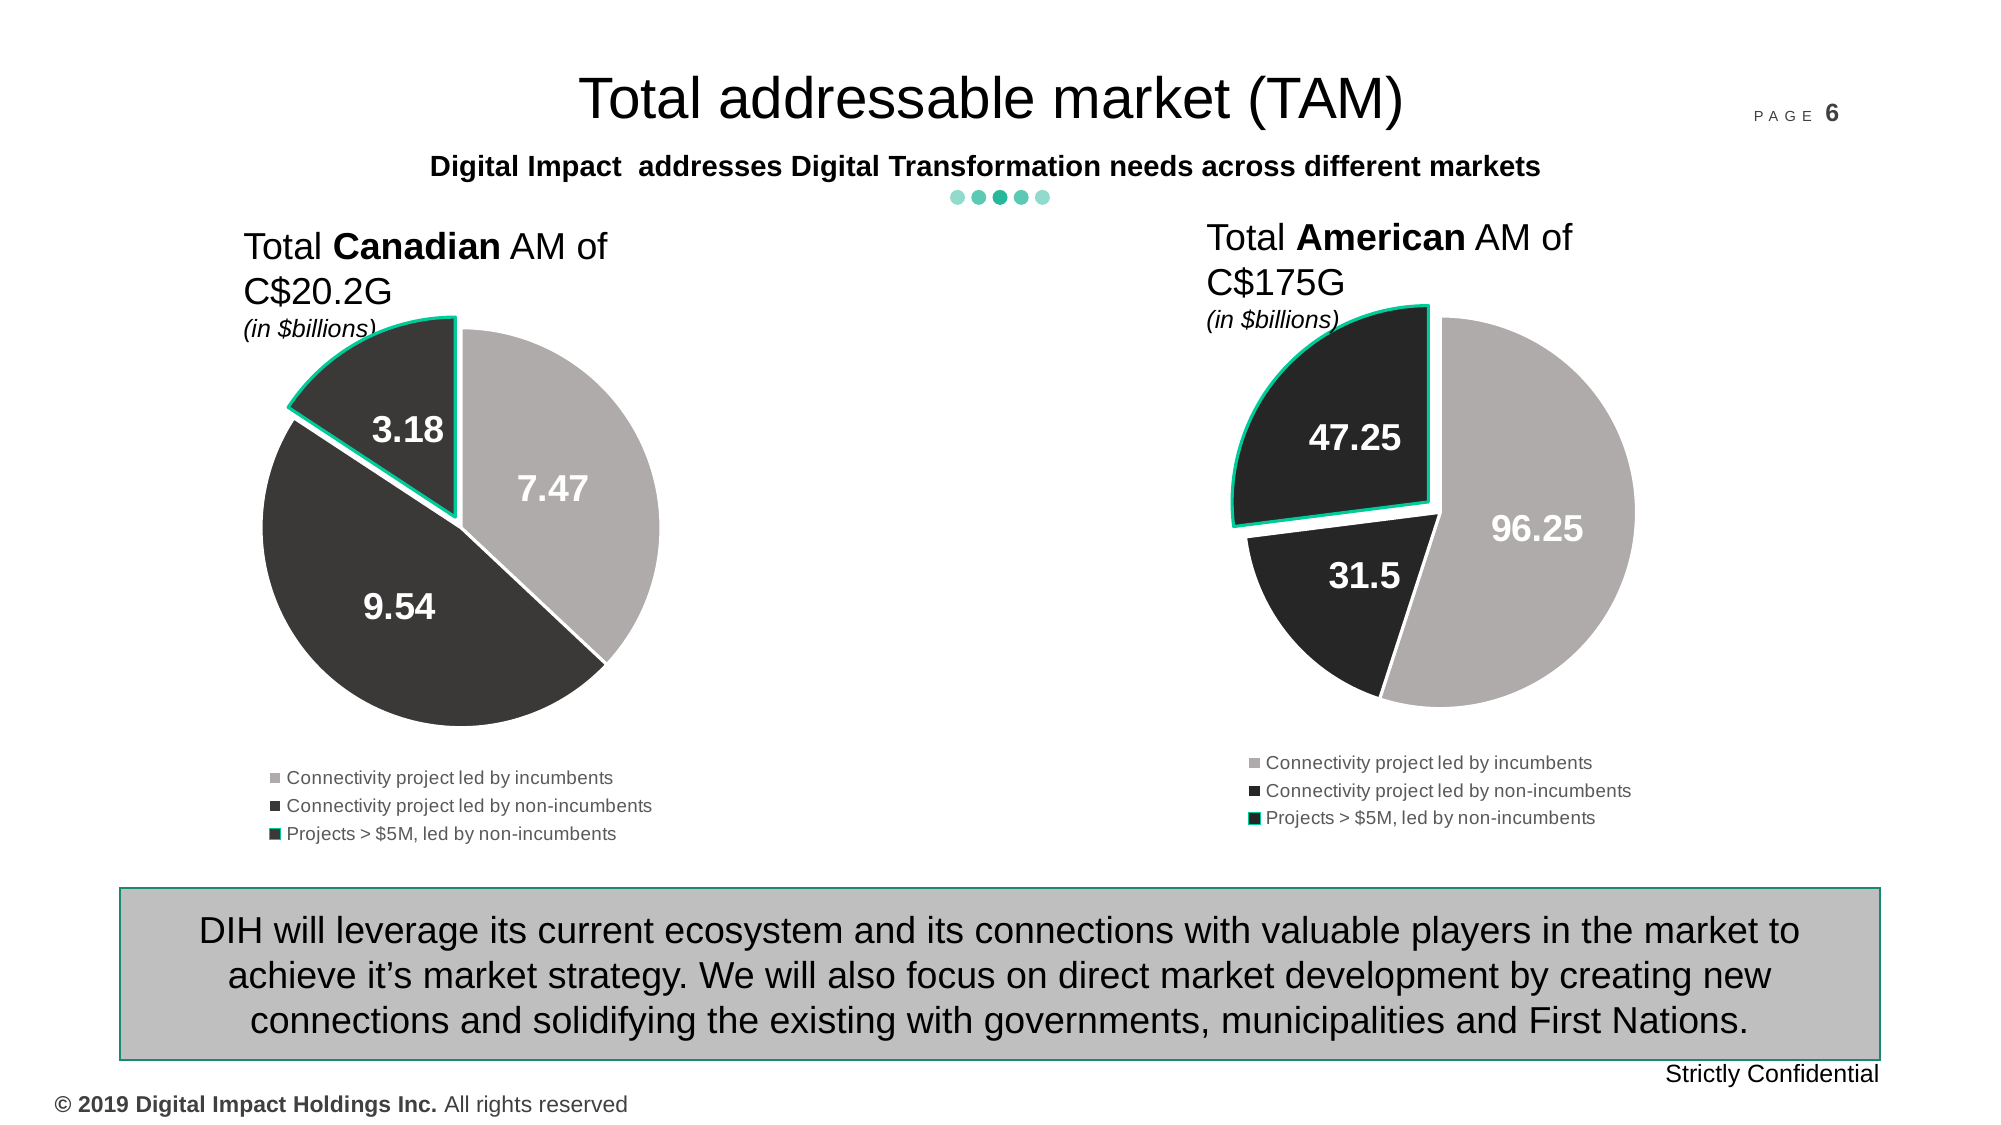

Total addressable market (TAM)
Digital Impact  addresses Digital Transformation needs across different markets

Total American AM of C$175G
(in $billions)
Total Canadian AM of C$20.2G
(in $billions)

### Chart

| Category |  |
|---|---|
| Connectivity project led by incumbents | 96.25000000000001 |
| Connectivity project led by non-incumbents | 31.5 |
| Projects > $5M, led by non-incumbents | 47.25 |

### Chart

| Category |  |
|---|---|
| Connectivity project led by incumbents | 7.473999999999999 |
| Connectivity project led by non-incumbents | 9.5445 |
| Projects > $5M, led by non-incumbents | 3.1814999999999998 |
DIH will leverage its current ecosystem and its connections with valuable players in the market to achieve it’s market strategy. We will also focus on direct market development by creating new connections and solidifying the existing with governments, municipalities and First Nations.
Strictly Confidential